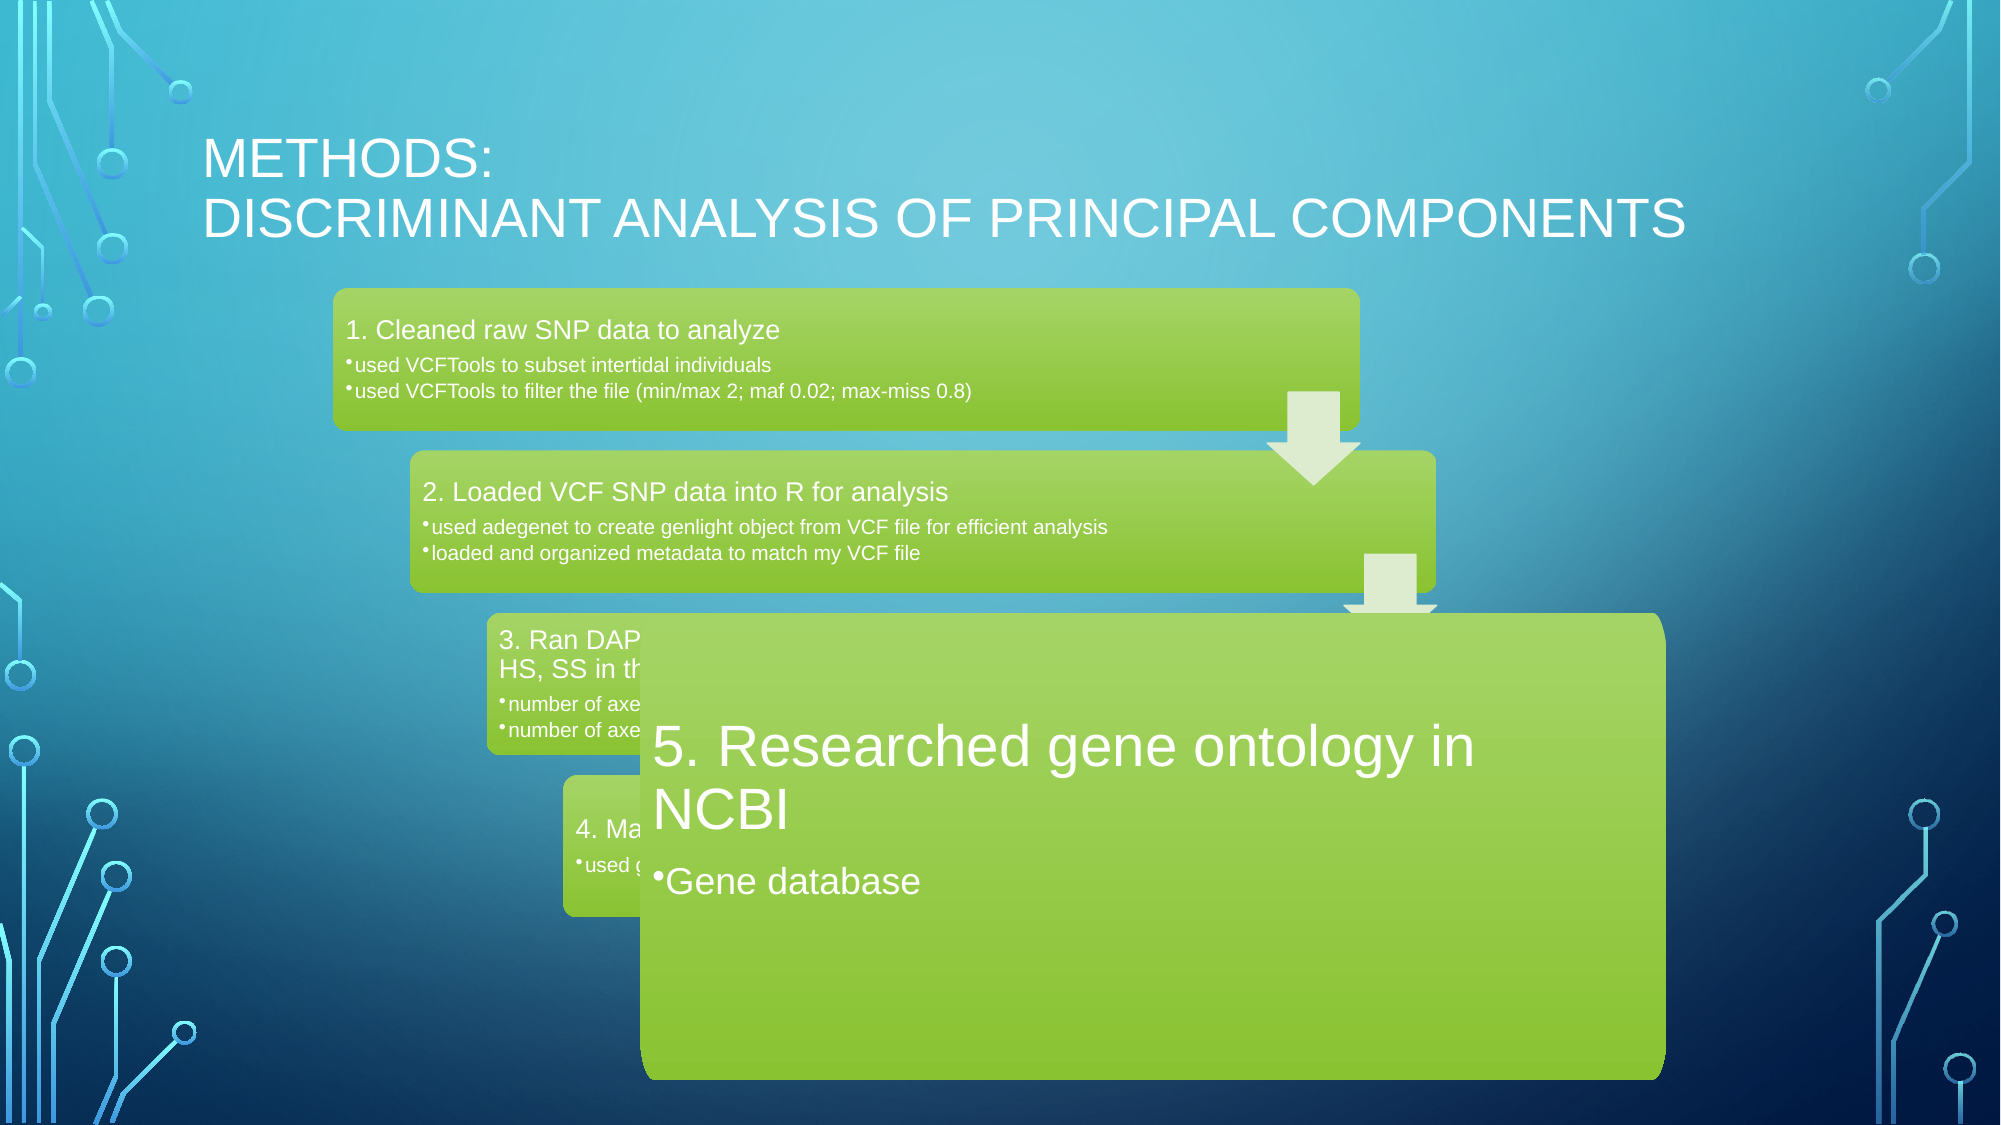

# Methods: Discriminant Analysis of Principal Components
1. Cleaned raw SNP data to analyze
used VCFTools to subset intertidal individuals
used VCFTools to filter the file (min/max 2; maf 0.02; max-miss 0.8)

2. Loaded VCF SNP data into R for analysis
used adegenet to create genlight object from VCF file for efficient analysis
loaded and organized metadata to match my VCF file

5. Researched gene ontology in NCBI
Gene database

3. Ran DAPC analysis using disease status to group samples (HH, HS, SS in the intertidal)
number of axes retained in PCA step (n.pca) = 8
number of axes retained in the DA step (n.da) = 2

4. Made annotation table in Termnal with significant loci
used grep and paste